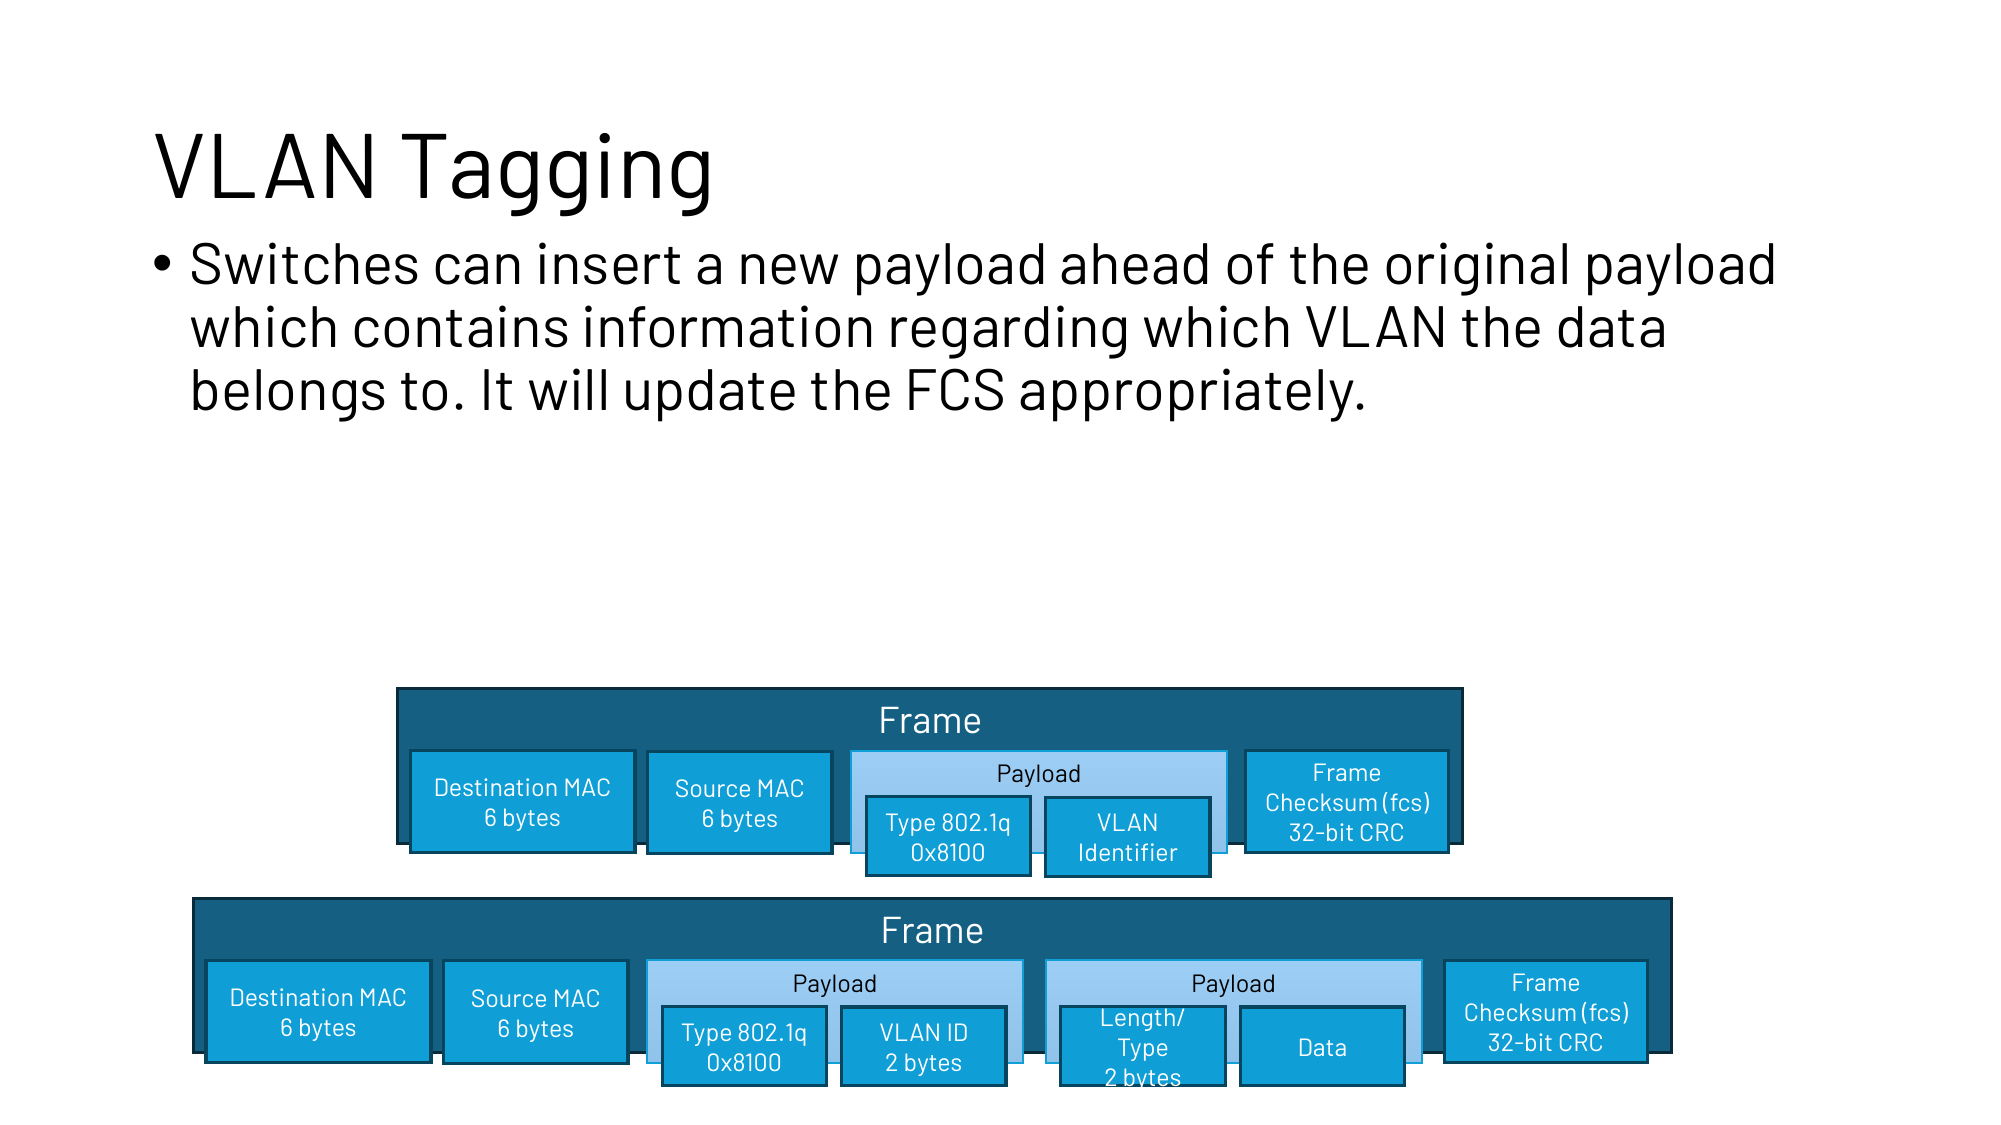

# VLAN Tagging
Switches can insert a new payload ahead of the original payload which contains information regarding which VLAN the data belongs to. It will update the FCS appropriately.
Frame
Destination MAC
6 bytes
Payload
Frame Checksum (fcs)
32-bit CRC
Source MAC
6 bytes
Type 802.1q
0x8100
VLAN Identifier
Frame
Destination MAC
6 bytes
Payload
Payload
Frame Checksum (fcs)
32-bit CRC
Source MAC
6 bytes
Type 802.1q
0x8100
Length/Type
2 bytes
VLAN ID
2 bytes
Data